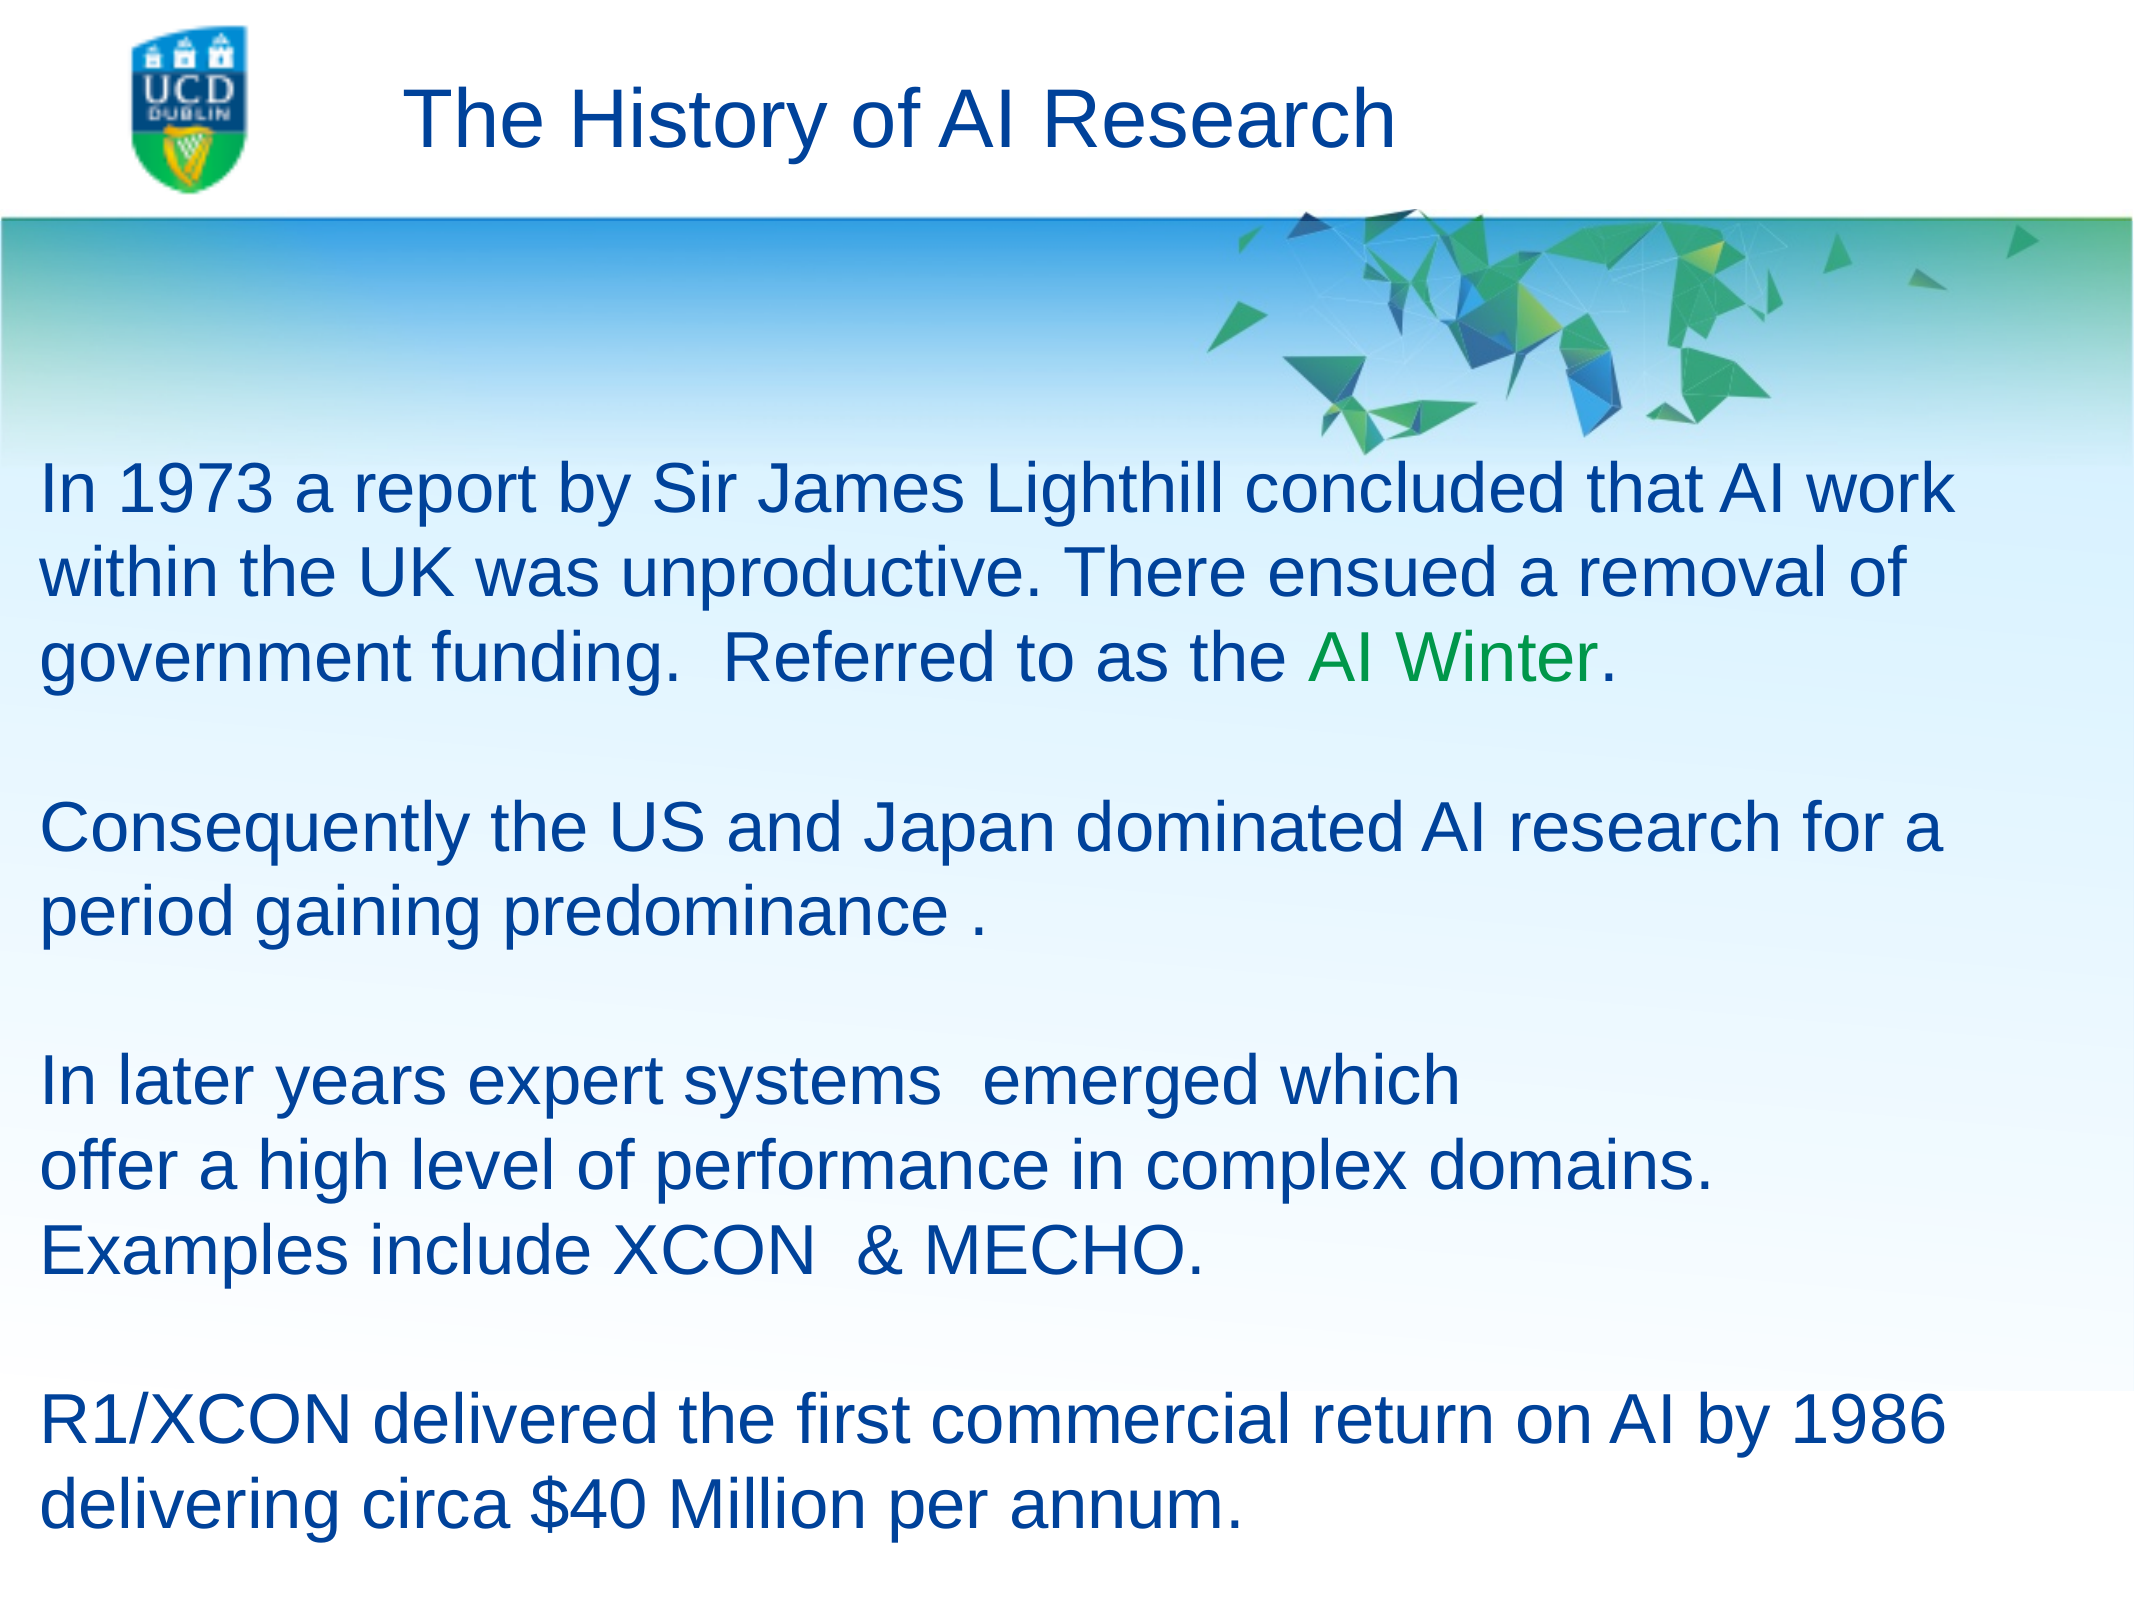

# The History of AI Research
In 1973 a report by Sir James Lighthill concluded that AI work
within the UK was unproductive. There ensued a removal of
government funding.  Referred to as the AI Winter.

Consequently the US and Japan dominated AI research for a
period gaining predominance .

In later years expert systems  emerged which
offer a high level of performance in complex domains.
Examples include XCON  & MECHO.

R1/XCON delivered the first commercial return on AI by 1986
delivering circa $40 Million per annum.